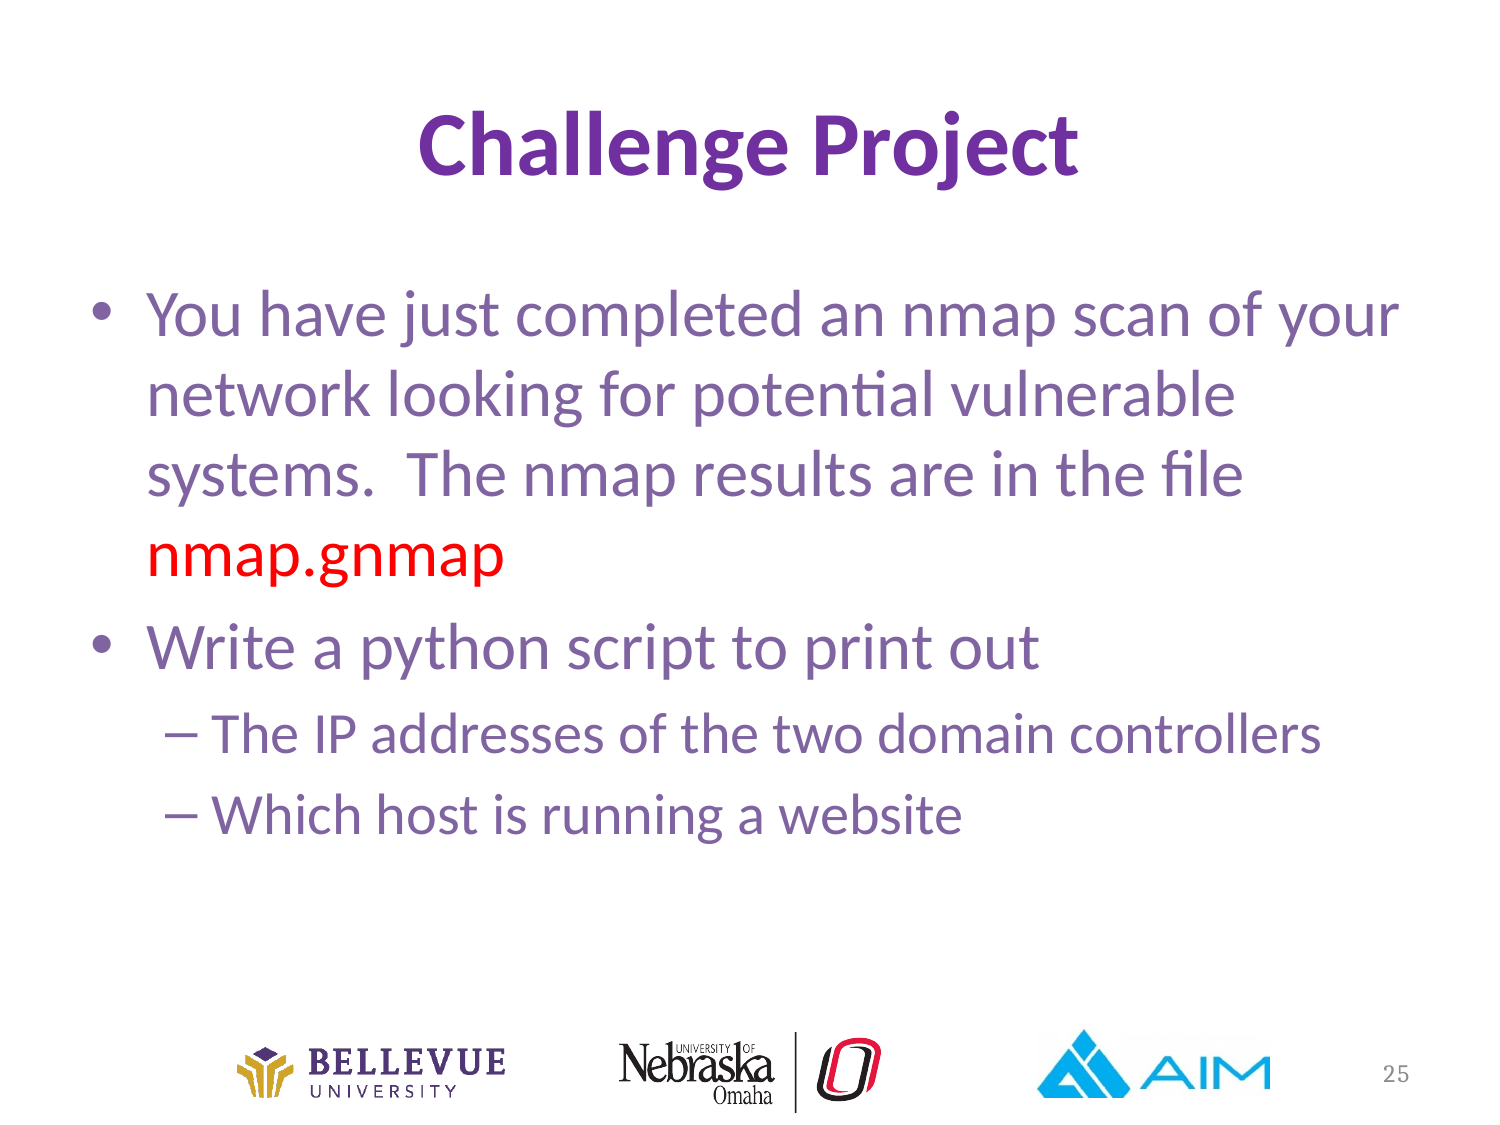

# Challenge Project
You have just completed an nmap scan of your network looking for potential vulnerable systems.  The nmap results are in the file nmap.gnmap
Write a python script to print out
The IP addresses of the two domain controllers
Which host is running a website

25